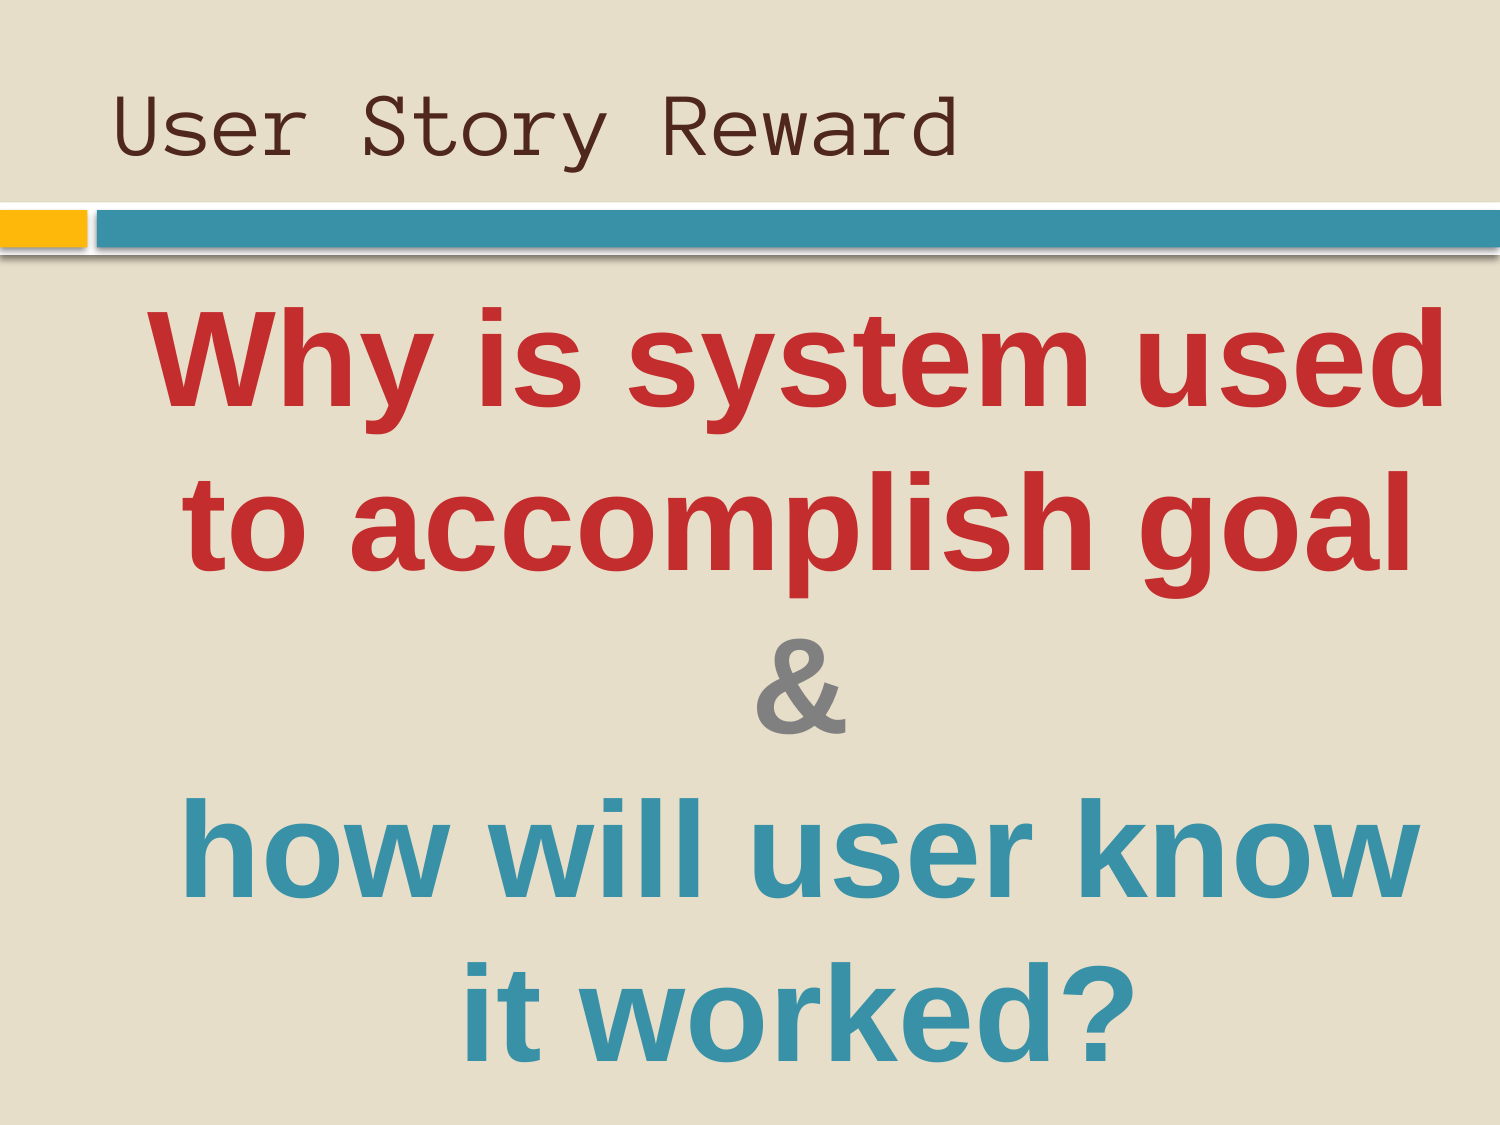

# User Story Reward
Why is system used to accomplish goal &
how will user know
it worked?